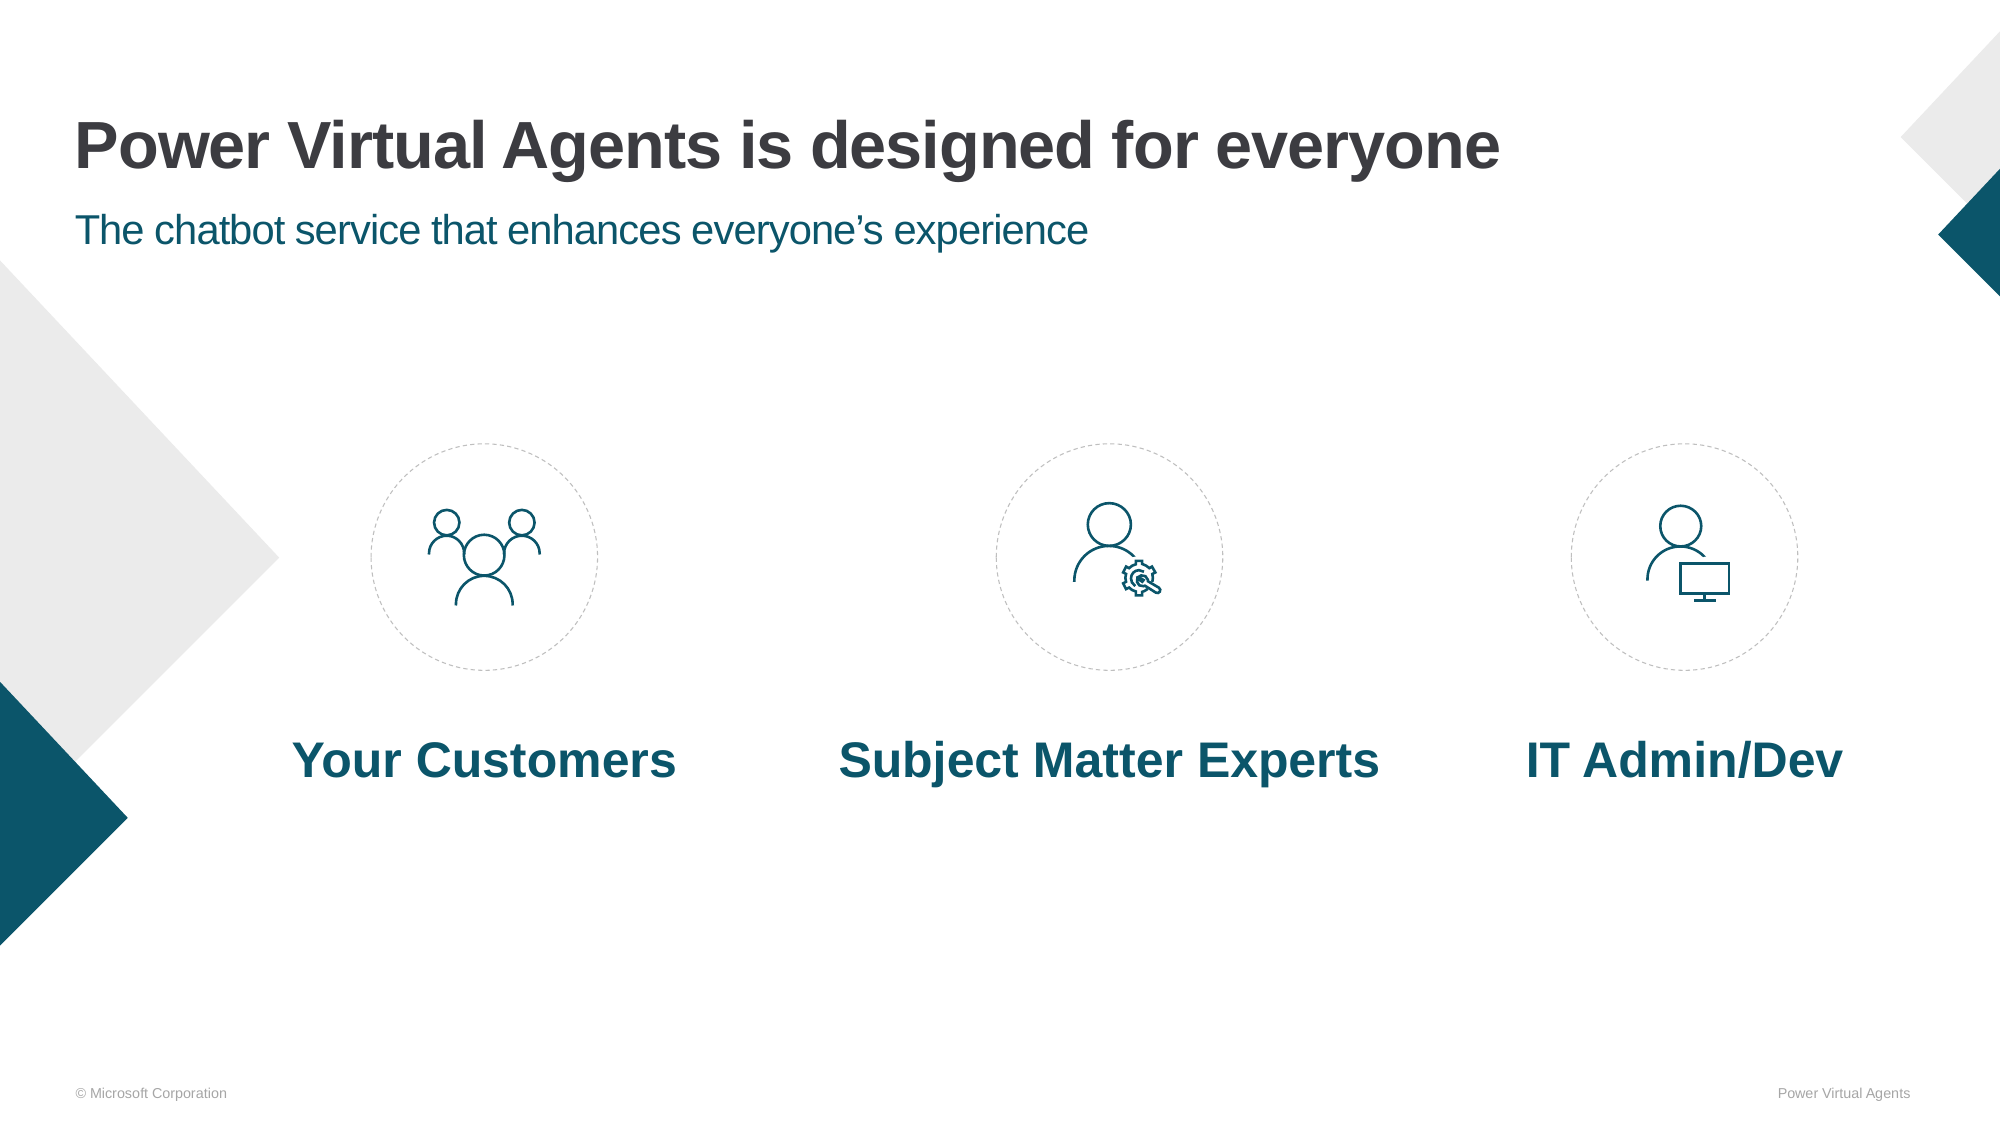

# Power Virtual Agents is designed for everyone

The chatbot service that enhances everyone’s experience

Your Customers
Subject Matter Experts
IT Admin/Dev